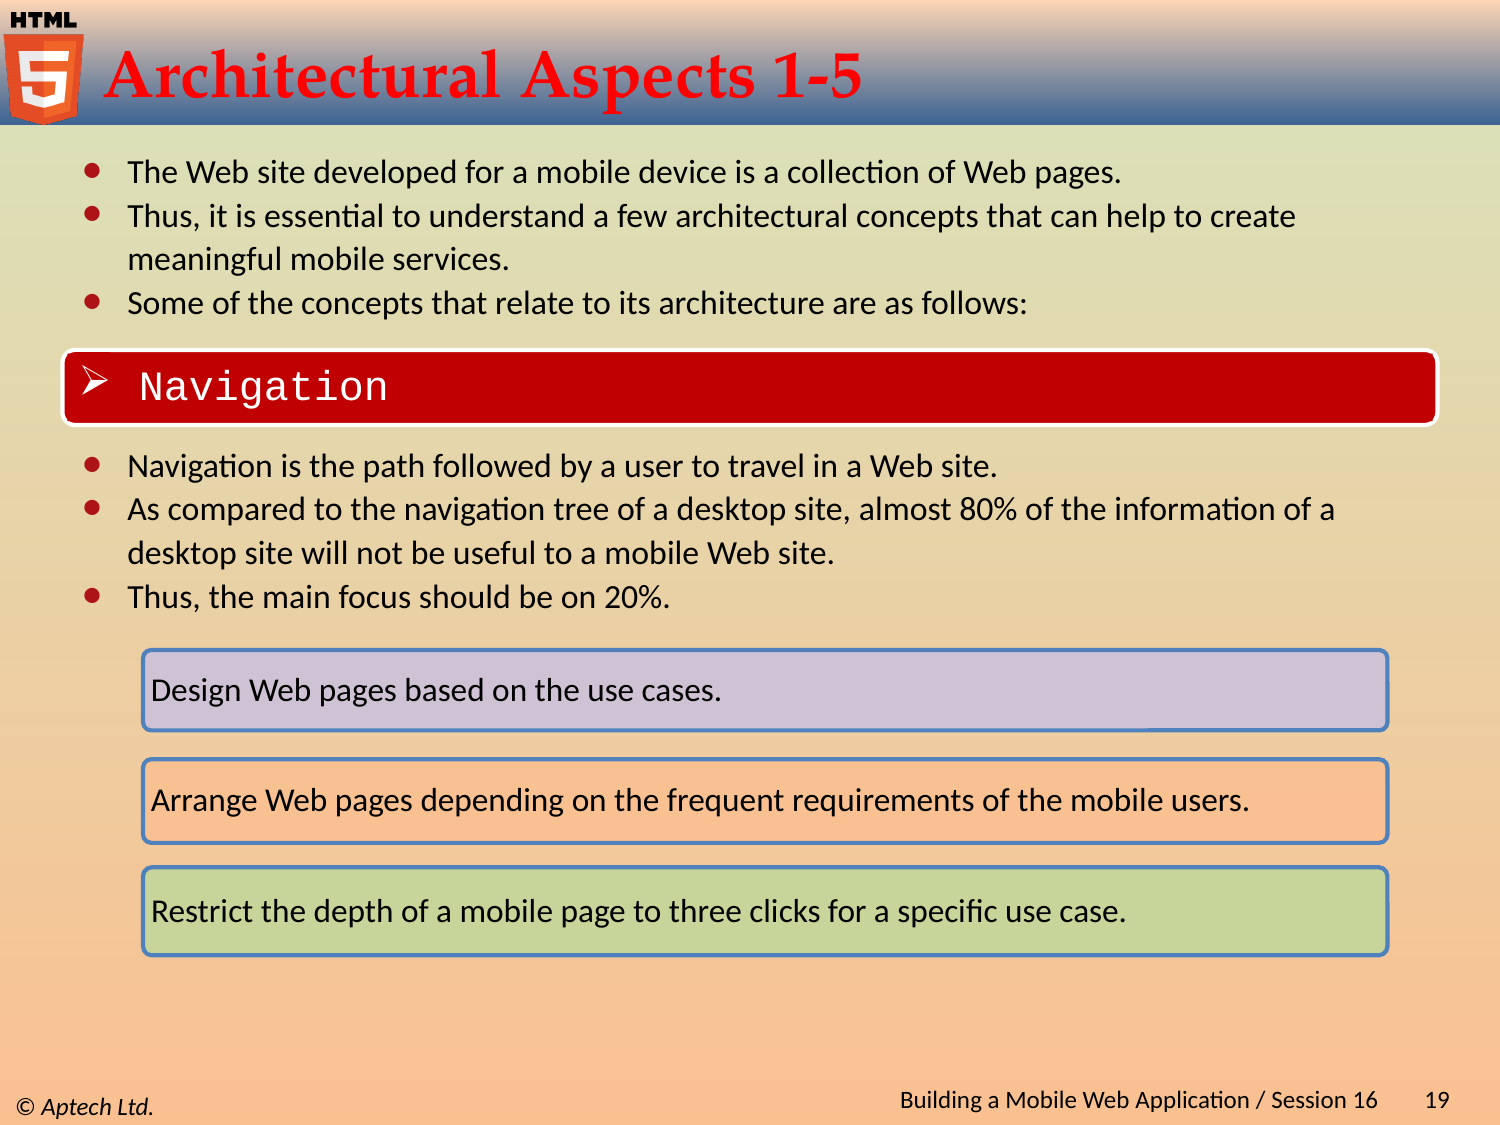

# Architectural Aspects 1-5
The Web site developed for a mobile device is a collection of Web pages.
Thus, it is essential to understand a few architectural concepts that can help to create meaningful mobile services.
Some of the concepts that relate to its architecture are as follows:

 Navigation
Navigation is the path followed by a user to travel in a Web site.
As compared to the navigation tree of a desktop site, almost 80% of the information of a desktop site will not be useful to a mobile Web site.
Thus, the main focus should be on 20%.

Design Web pages based on the use cases.

Arrange Web pages depending on the frequent requirements of the mobile users.

Restrict the depth of a mobile page to three clicks for a specific use case.
Building a Mobile Web Application / Session 16
19